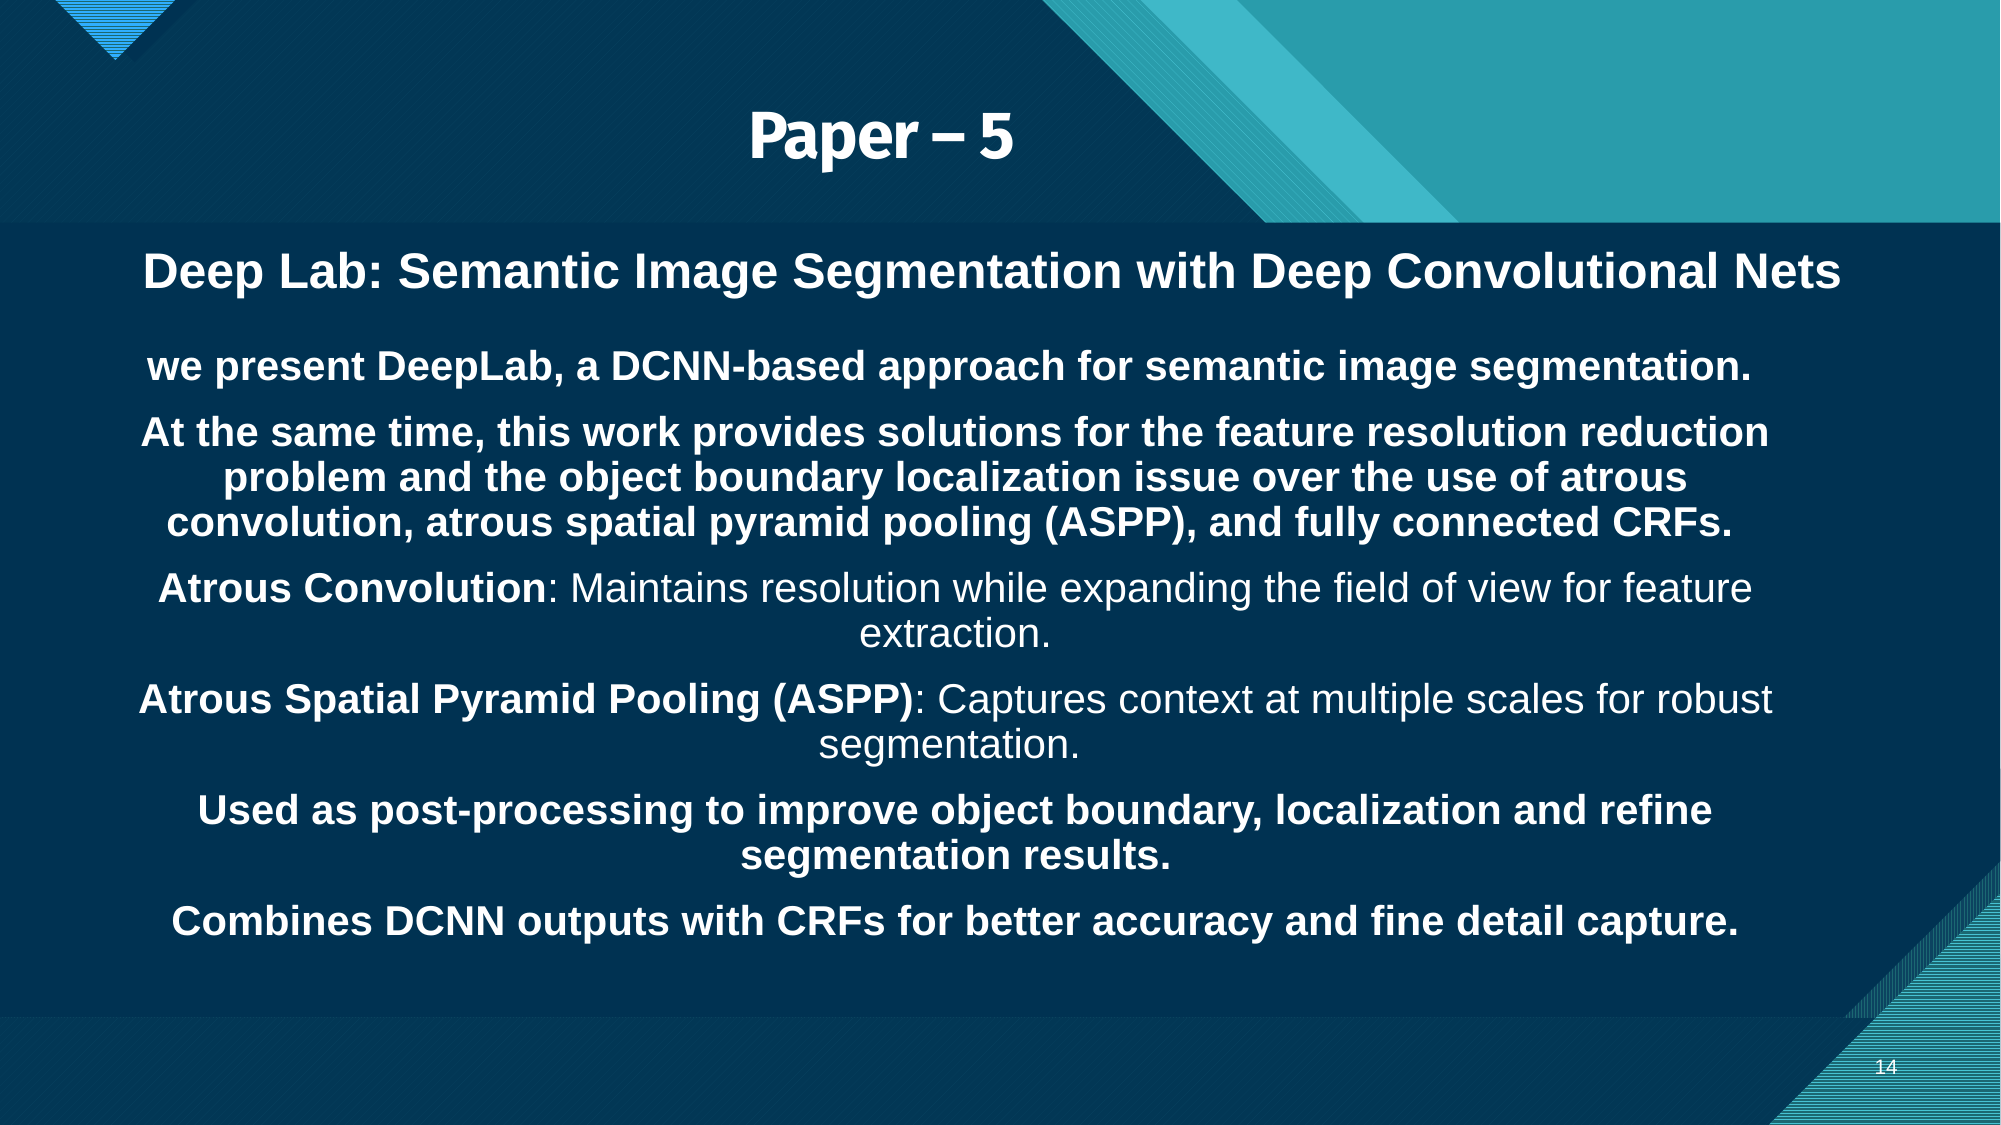

# Paper – 5
Deep Lab: Semantic Image Segmentation with Deep Convolutional Nets
we present DeepLab, a DCNN-based approach for semantic image segmentation.
At the same time, this work provides solutions for the feature resolution reduction problem and the object boundary localization issue over the use of atrous convolution, atrous spatial pyramid pooling (ASPP), and fully connected CRFs.
Atrous Convolution: Maintains resolution while expanding the field of view for feature extraction.
Atrous Spatial Pyramid Pooling (ASPP): Captures context at multiple scales for robust segmentation.
Used as post-processing to improve object boundary, localization and refine segmentation results.
Combines DCNN outputs with CRFs for better accuracy and fine detail capture.
14